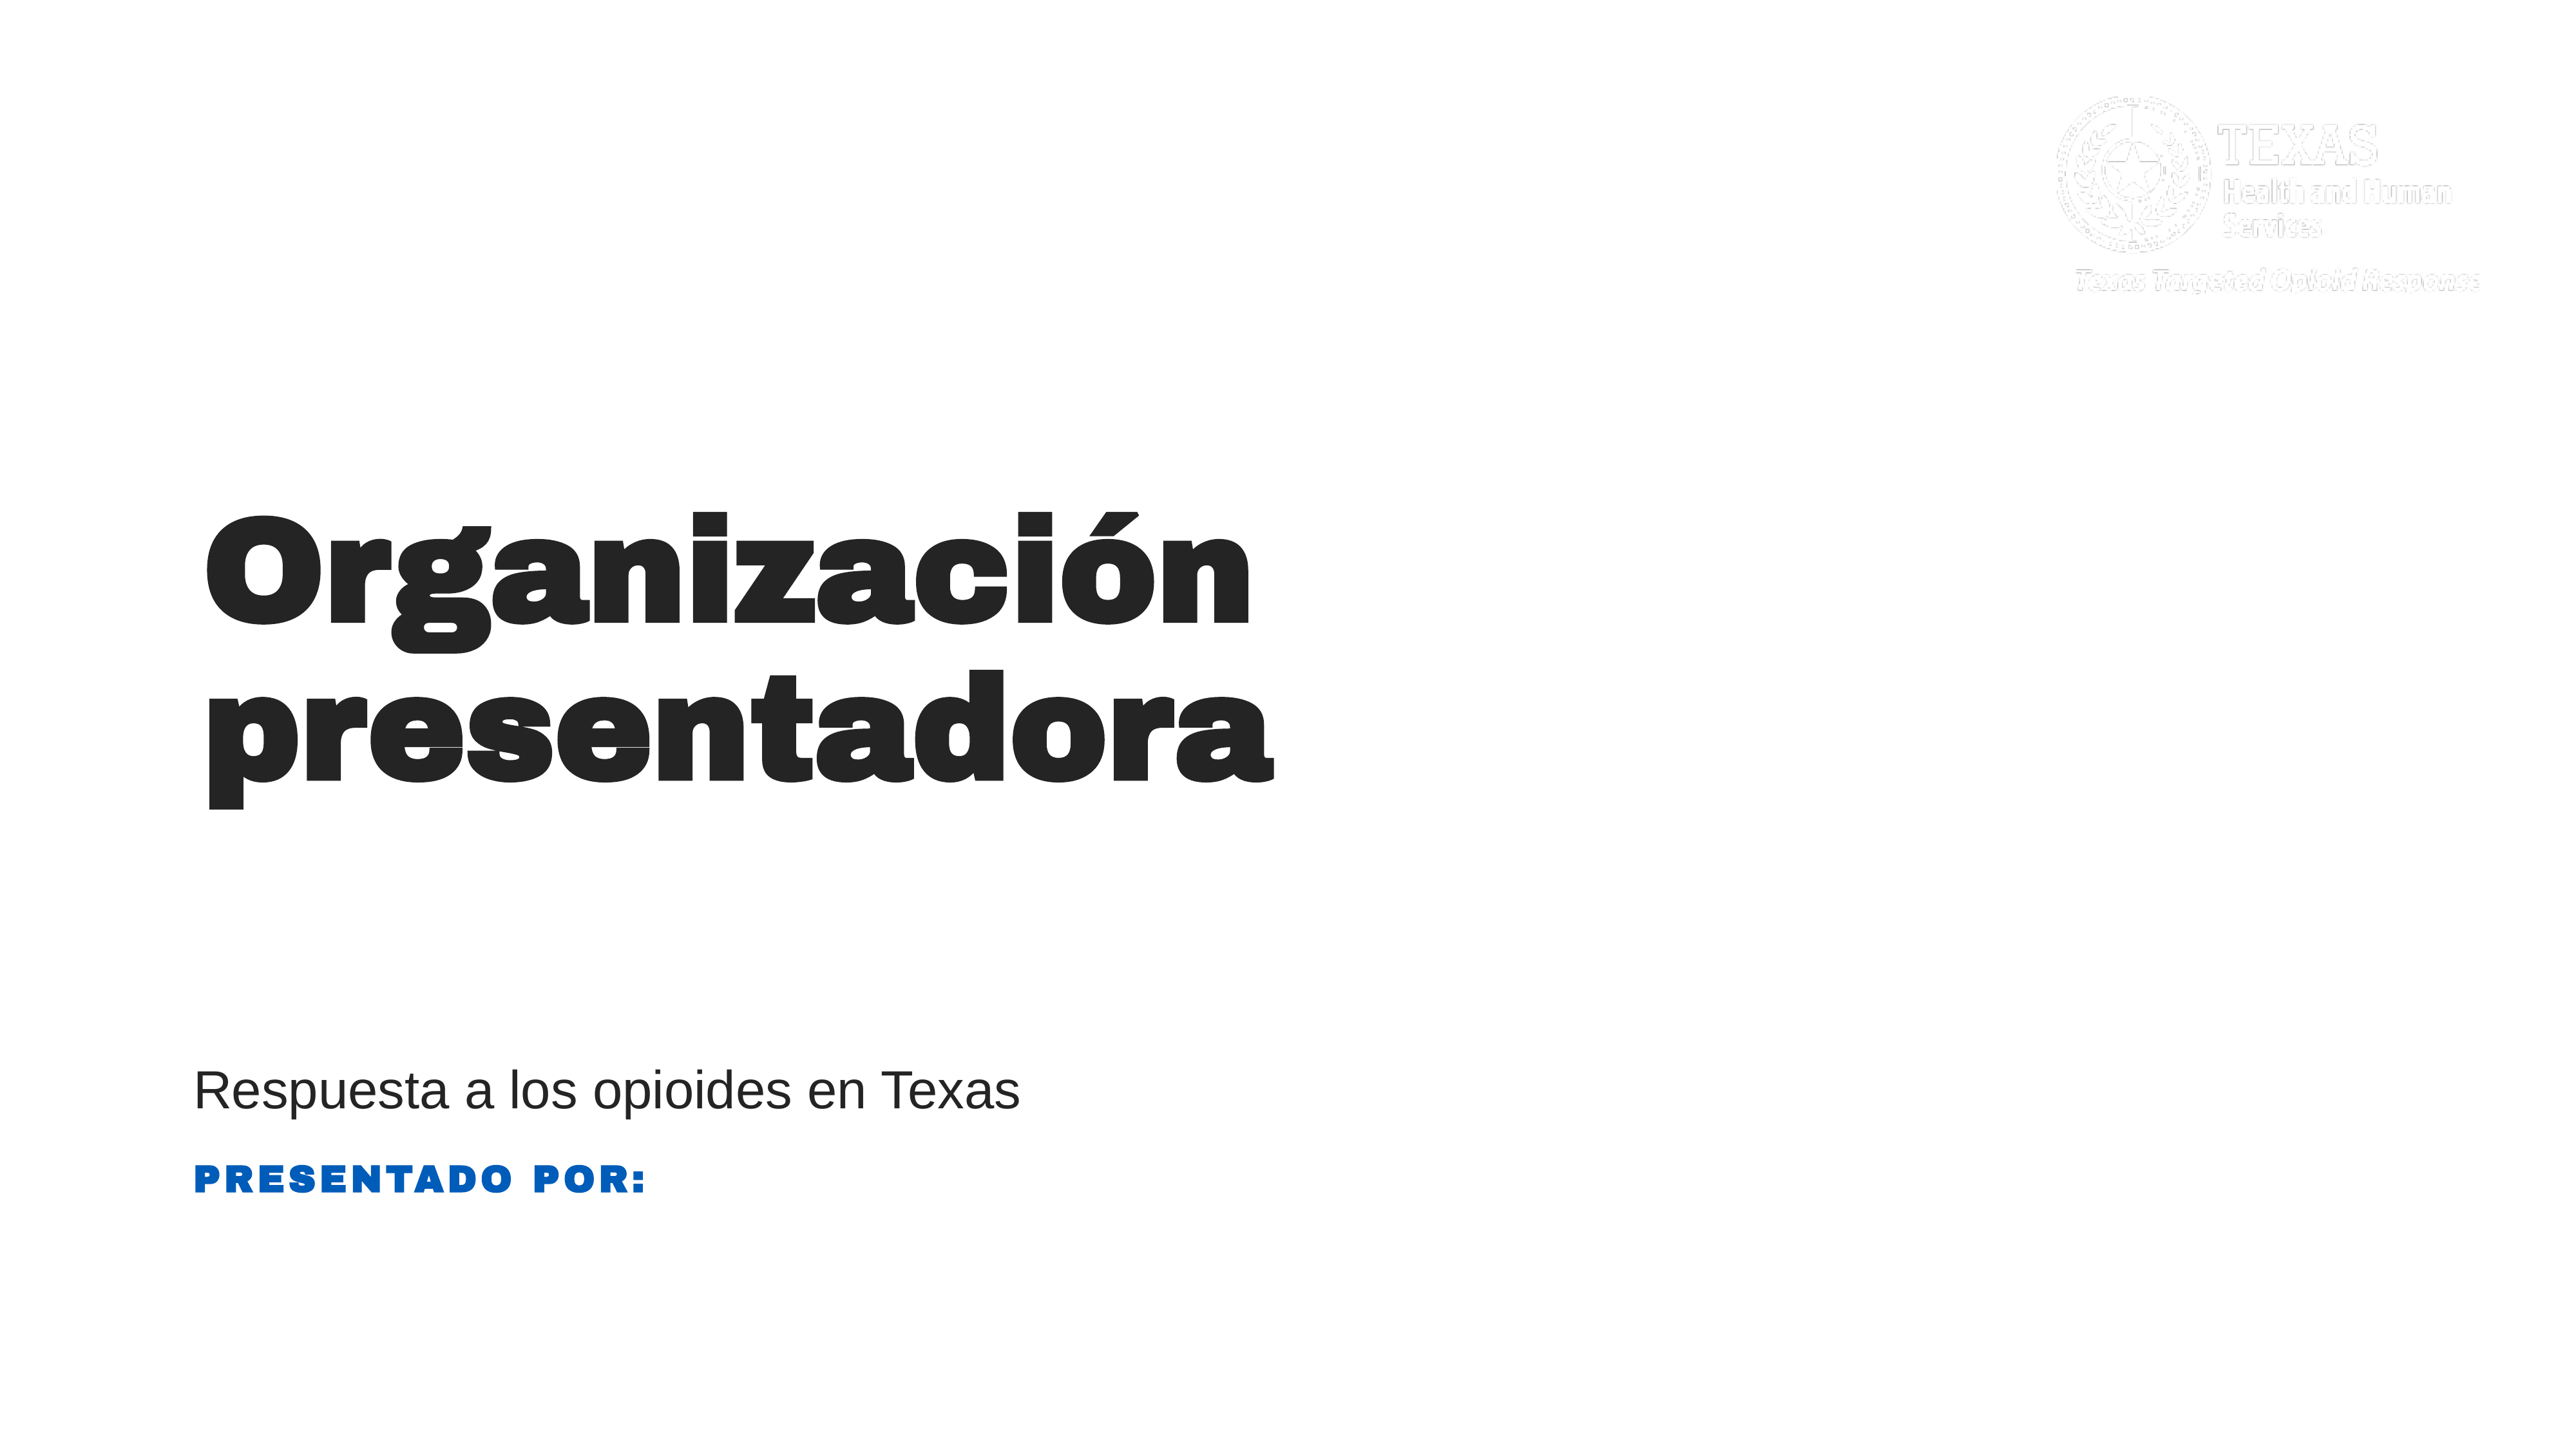

# Organización presentadora
Respuesta a los opioides en Texas
PRESENTADO POR: